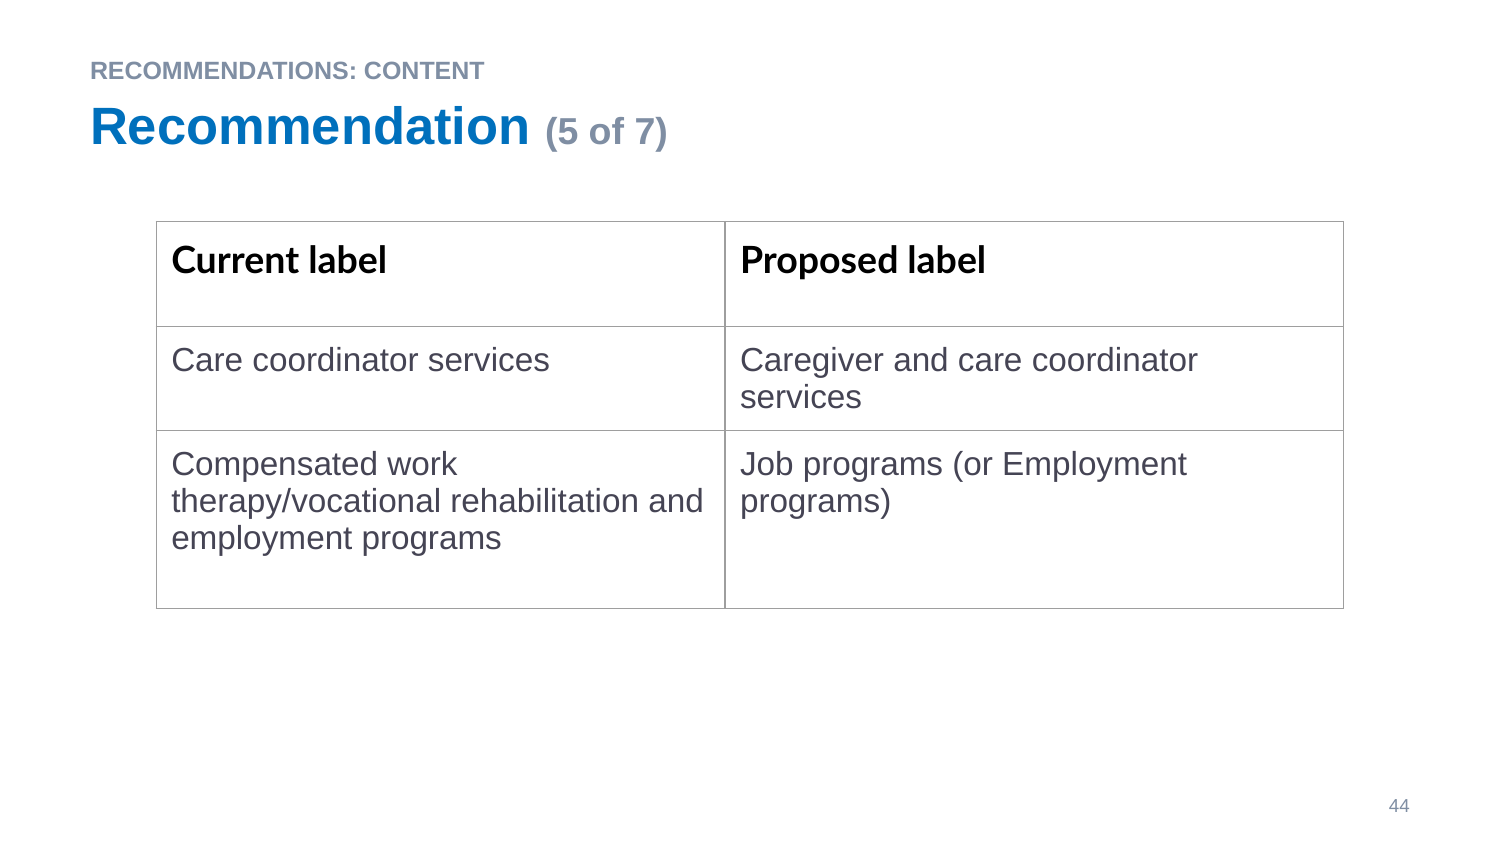

RECOMMENDATIONS: CONTENT
# Recommendation (5 of 7)

| Current label | Proposed label |
| --- | --- |
| Care coordinator services | Caregiver and care coordinator services |
| Compensated work therapy/vocational rehabilitation and employment programs | Job programs (or Employment programs) |
44